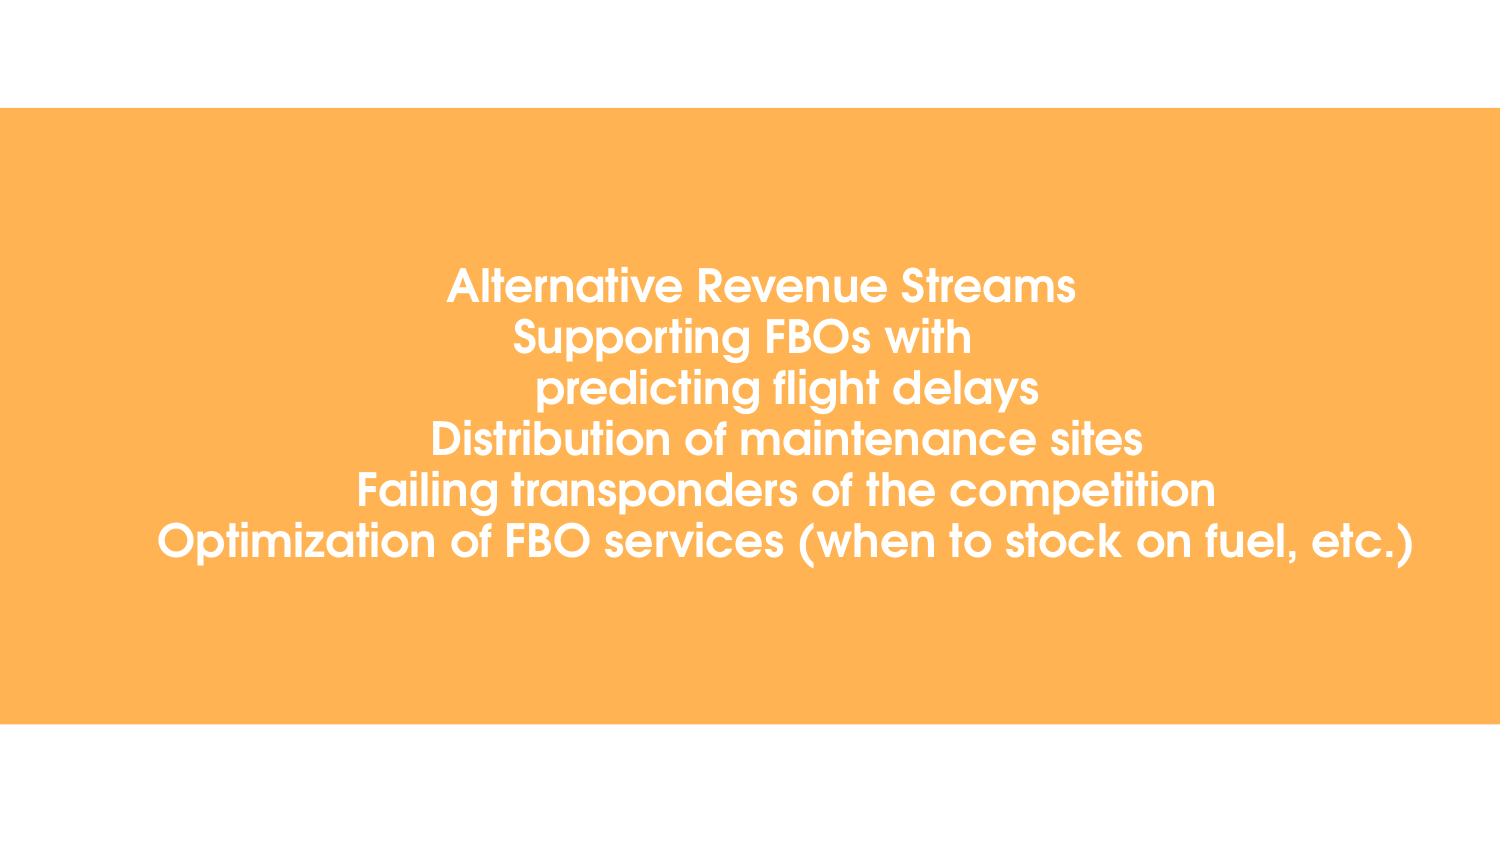

Alternative Revenue Streams
Supporting FBOs with
predicting flight delays
Distribution of maintenance sites
Failing transponders of the competition
Optimization of FBO services (when to stock on fuel, etc.)